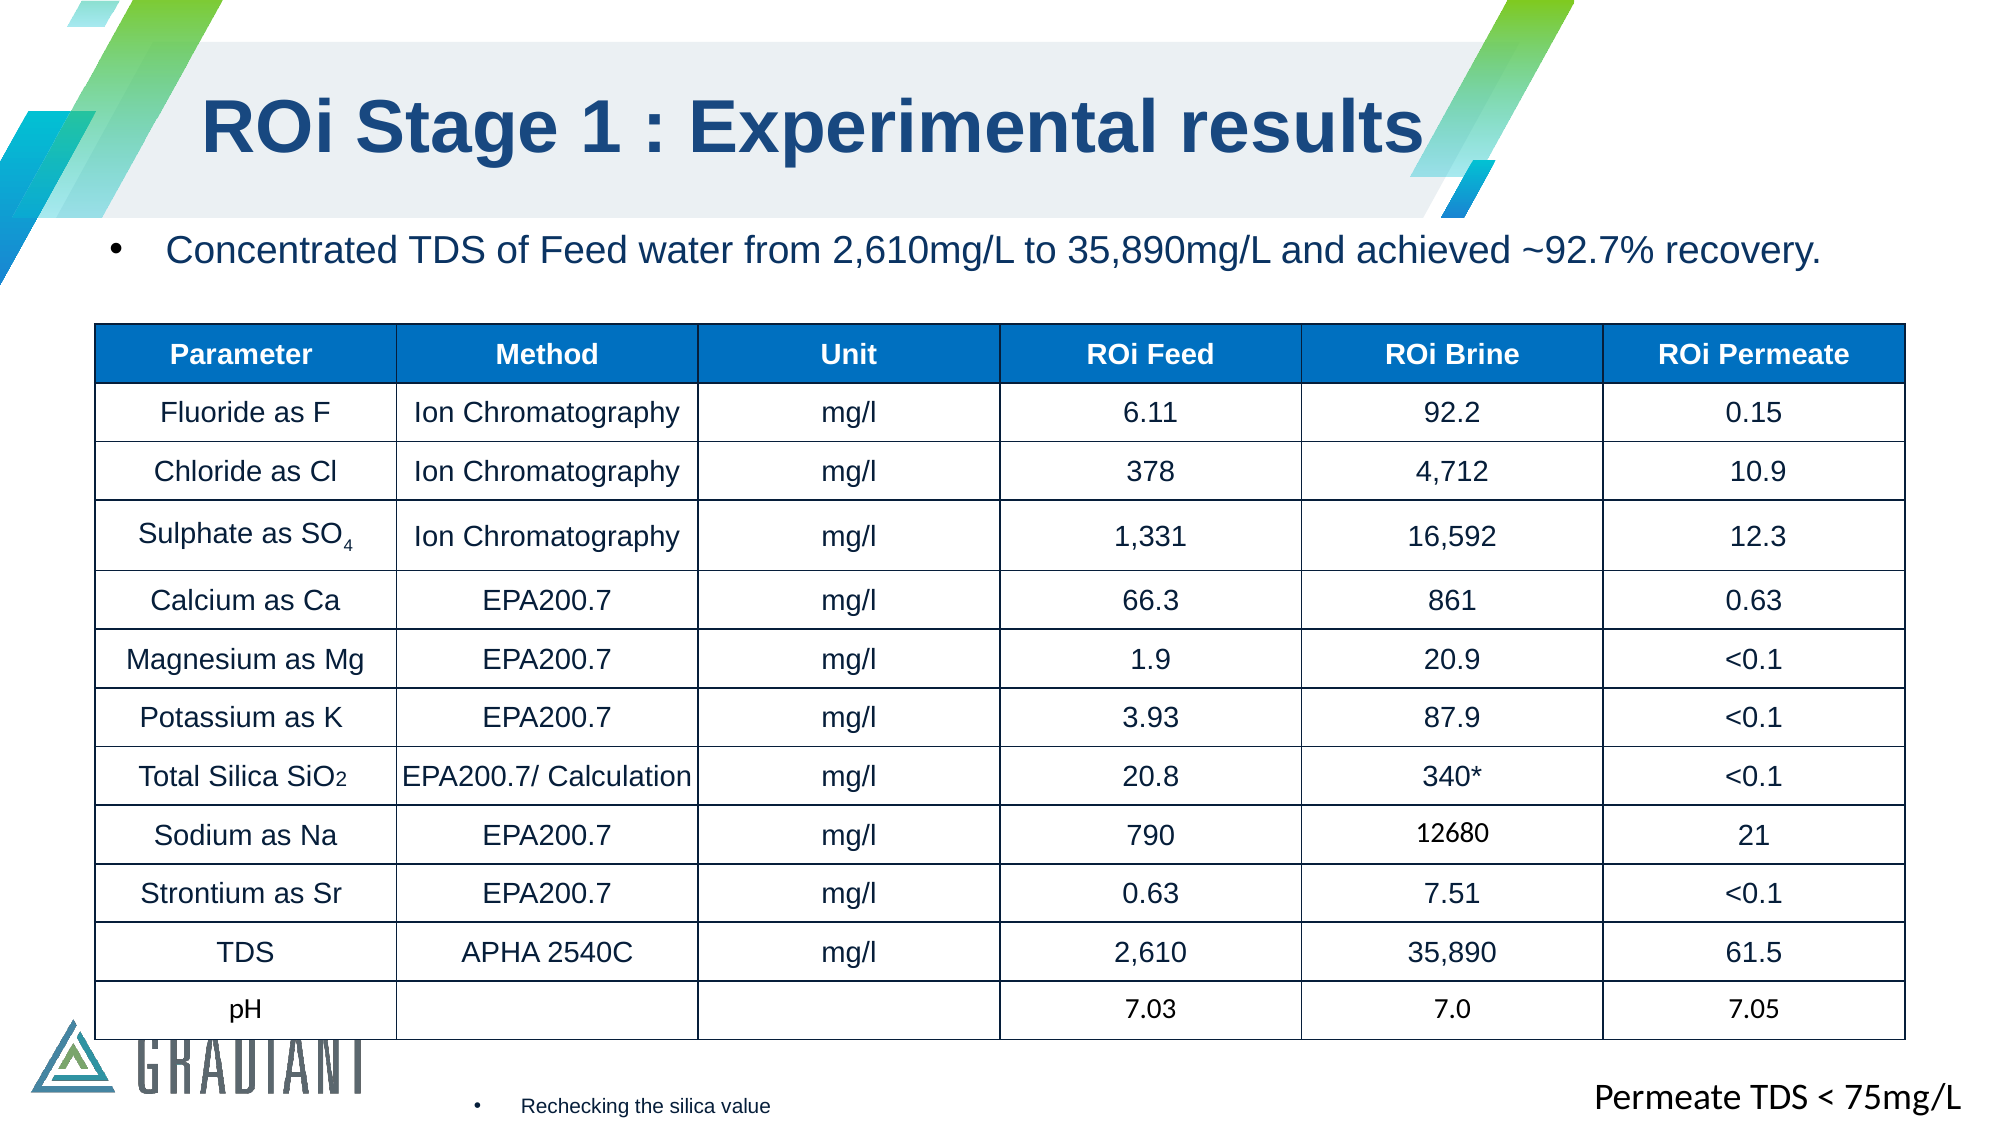

# ROi Stage 1 : Experimental results
Concentrated TDS of Feed water from 2,610mg/L to 35,890mg/L and achieved ~92.7% recovery.
| Parameter | Method | Unit | ROi Feed | ROi Brine | ROi Permeate |
| --- | --- | --- | --- | --- | --- |
| Fluoride as F | Ion Chromatography | mg/l | 6.11 | 92.2 | 0.15 |
| Chloride as Cl | Ion Chromatography | mg/l | 378 | 4,712 | 10.9 |
| Sulphate as SO4 | Ion Chromatography | mg/l | 1,331 | 16,592 | 12.3 |
| Calcium as Ca | EPA200.7 | mg/l | 66.3 | 861 | 0.63 |
| Magnesium as Mg | EPA200.7 | mg/l | 1.9 | 20.9 | <0.1 |
| Potassium as K | EPA200.7 | mg/l | 3.93 | 87.9 | <0.1 |
| Total Silica SiO2 | EPA200.7/ Calculation | mg/l | 20.8 | 340\* | <0.1 |
| Sodium as Na | EPA200.7 | mg/l | 790 | 12680 | 21 |
| Strontium as Sr | EPA200.7 | mg/l | 0.63 | 7.51 | <0.1 |
| TDS | APHA 2540C | mg/l | 2,610 | 35,890 | 61.5 |
| pH |  |  | 7.03 | 7.0 | 7.05 |
Permeate TDS < 75mg/L
Rechecking the silica value